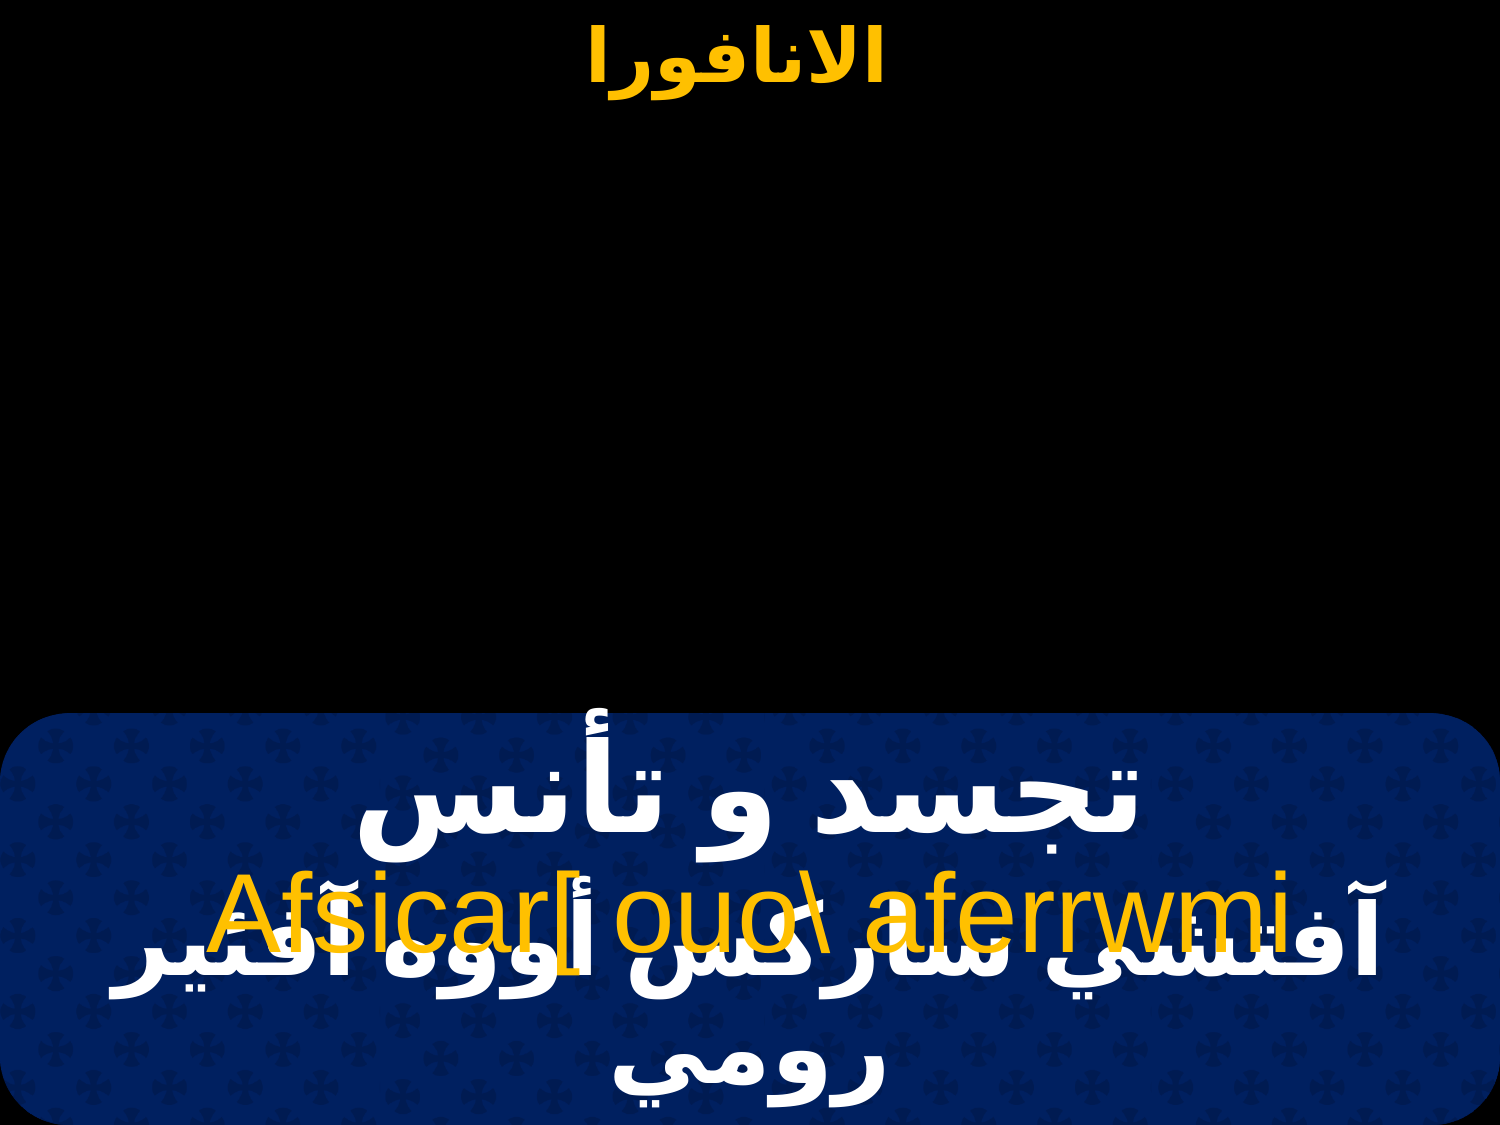

# تجسد و تأنس
Afsicar[ ouo\ aferrwmi
آفتشي ساركس أووه آفئير رومي